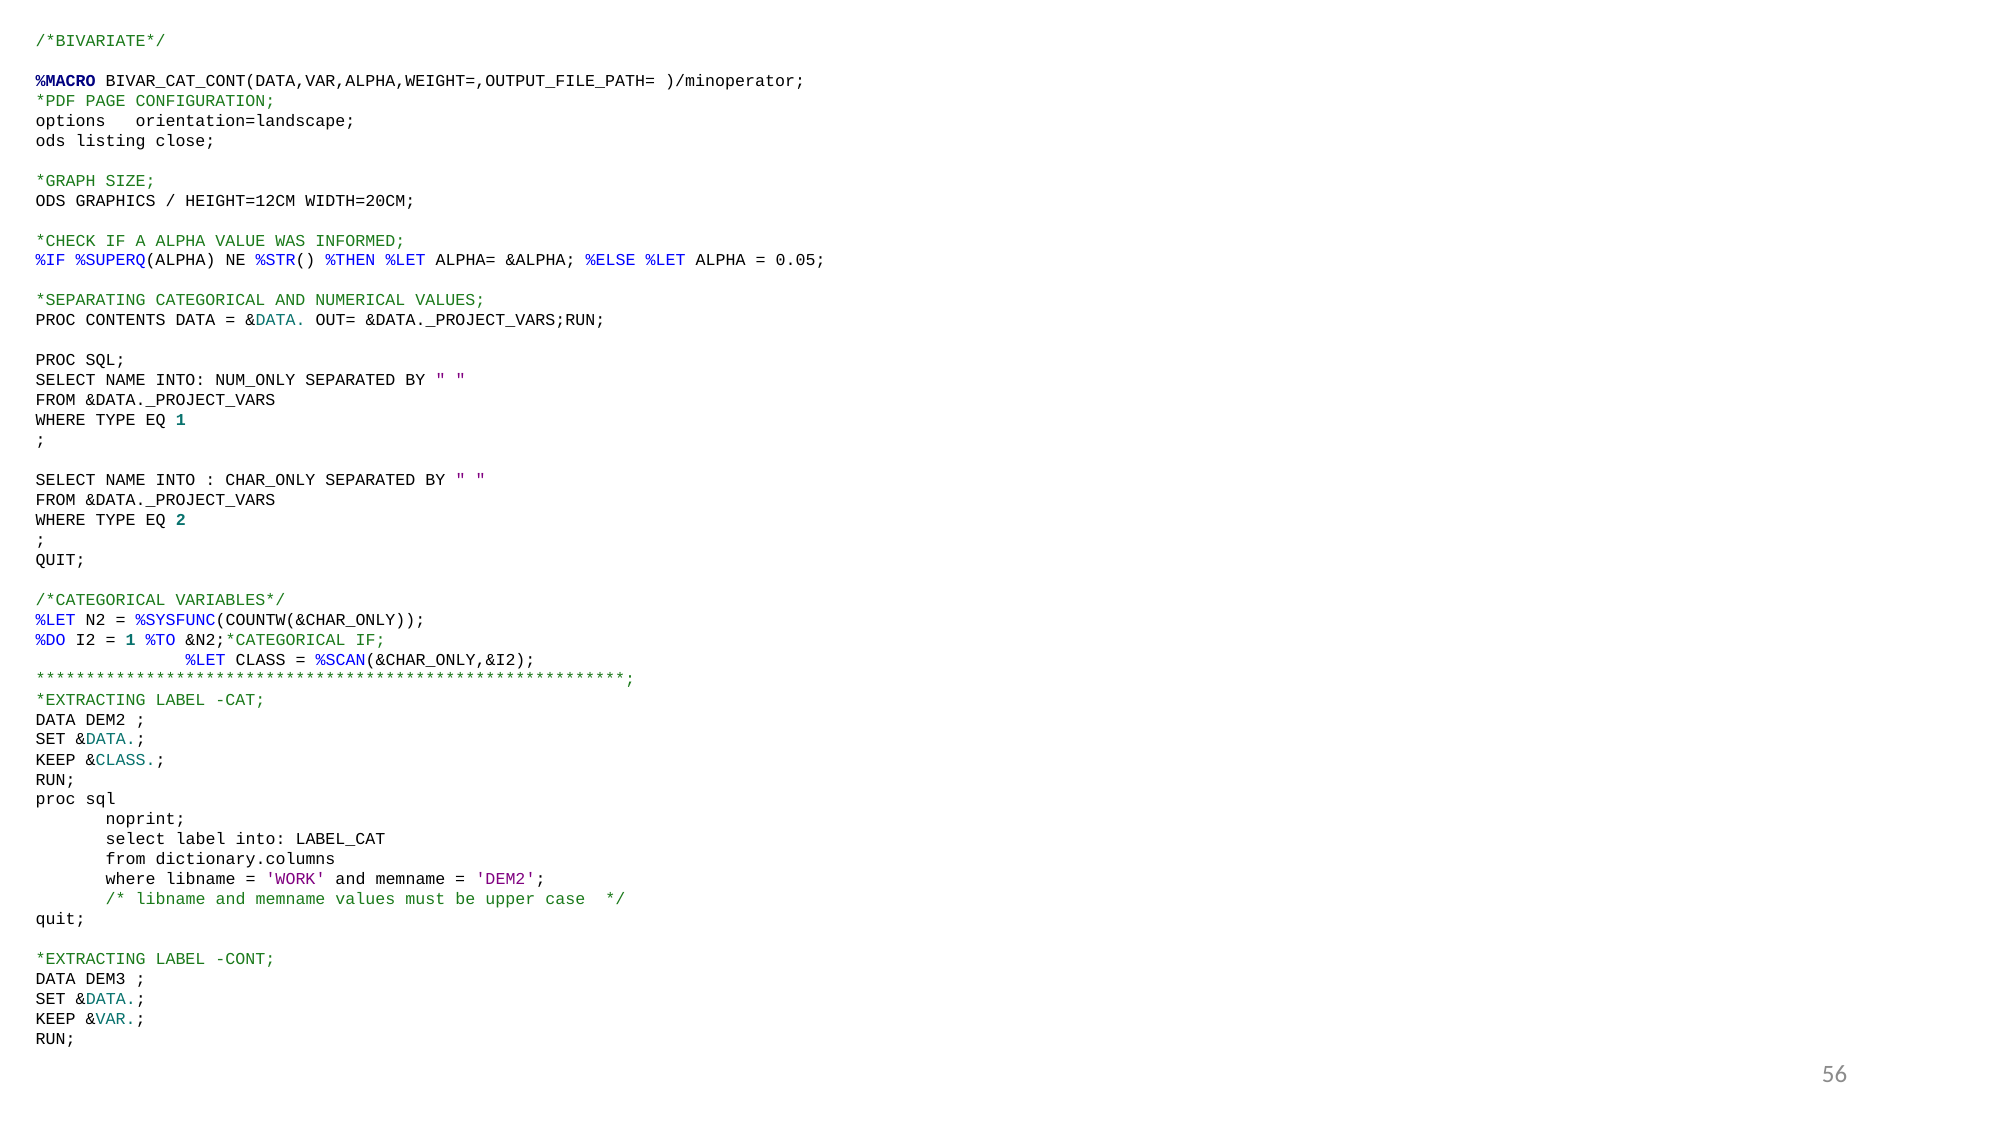

/*BIVARIATE*/

%MACRO BIVAR_CAT_CONT(DATA,VAR,ALPHA,WEIGHT=,OUTPUT_FILE_PATH= )/minoperator;
*PDF PAGE CONFIGURATION;
options   orientation=landscape;
ods listing close;

*GRAPH SIZE;
ODS GRAPHICS / HEIGHT=12CM WIDTH=20CM;

*CHECK IF A ALPHA VALUE WAS INFORMED;
%IF %SUPERQ(ALPHA) NE %STR() %THEN %LET ALPHA= &ALPHA; %ELSE %LET ALPHA = 0.05;

*SEPARATING CATEGORICAL AND NUMERICAL VALUES;
PROC CONTENTS DATA = &DATA. OUT= &DATA._PROJECT_VARS;RUN;

PROC SQL;
SELECT NAME INTO: NUM_ONLY SEPARATED BY " "
FROM &DATA._PROJECT_VARS
WHERE TYPE EQ 1
;

SELECT NAME INTO : CHAR_ONLY SEPARATED BY " "
FROM &DATA._PROJECT_VARS
WHERE TYPE EQ 2
;
QUIT;

/*CATEGORICAL VARIABLES*/
%LET N2 = %SYSFUNC(COUNTW(&CHAR_ONLY));
%DO I2 = 1 %TO &N2;*CATEGORICAL IF;
	%LET CLASS = %SCAN(&CHAR_ONLY,&I2);
***********************************************************;
*EXTRACTING LABEL -CAT;
DATA DEM2 ;
SET &DATA.;
KEEP &CLASS.;
RUN;
proc sql
       noprint;
       select label into: LABEL_CAT
       from dictionary.columns
       where libname = 'WORK' and memname = 'DEM2';
       /* libname and memname values must be upper case  */
quit;

*EXTRACTING LABEL -CONT;
DATA DEM3 ;
SET &DATA.;
KEEP &VAR.;
RUN;
56